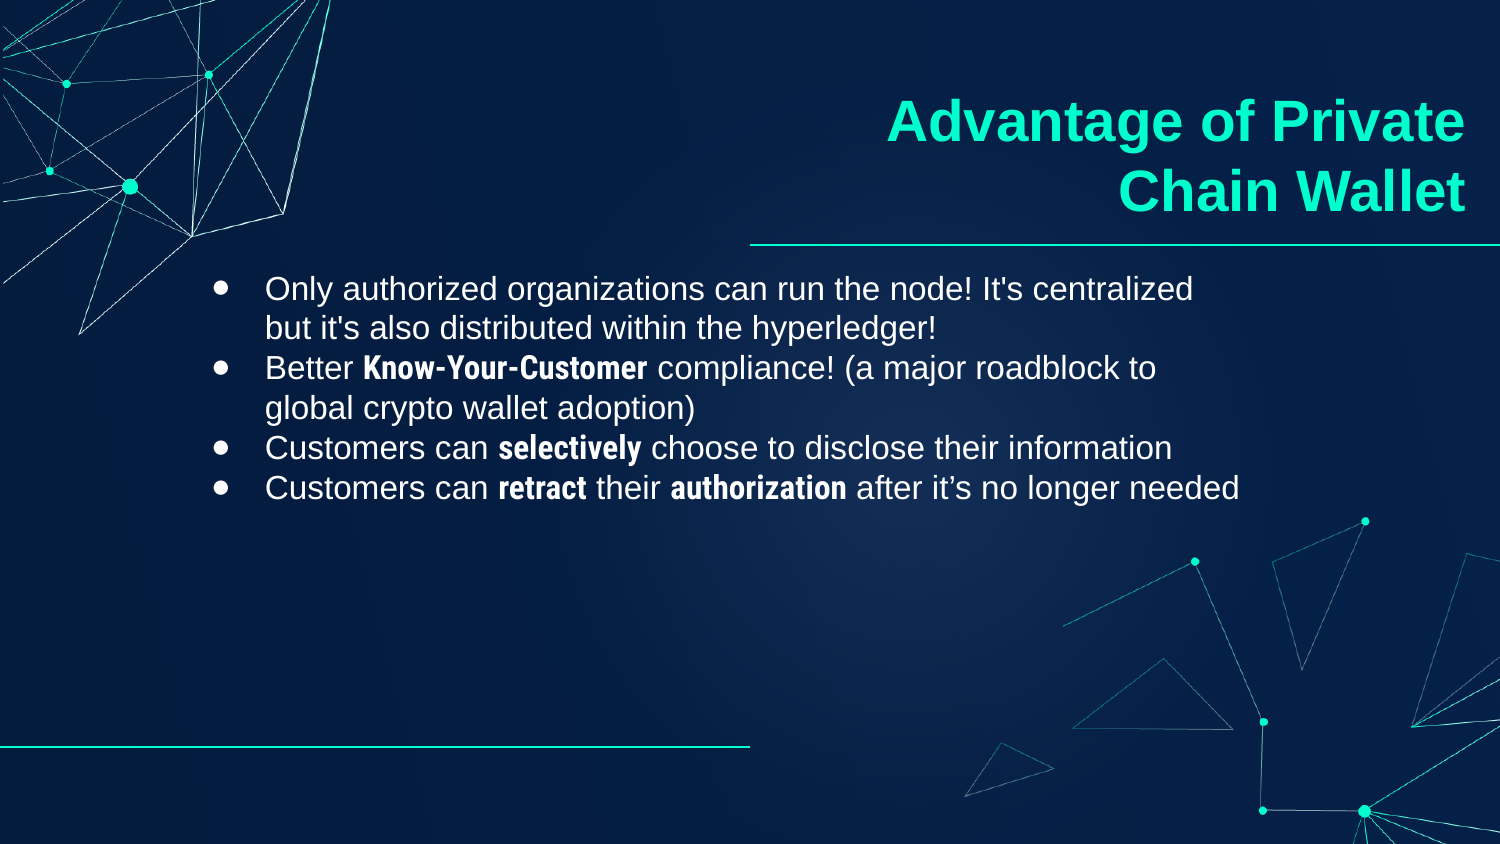

# Advantage of Private Chain Wallet
Only authorized organizations can run the node! It's centralized but it's also distributed within the hyperledger!
Better Know-Your-Customer compliance! (a major roadblock to global crypto wallet adoption)
Customers can selectively choose to disclose their information
Customers can retract their authorization after it’s no longer needed